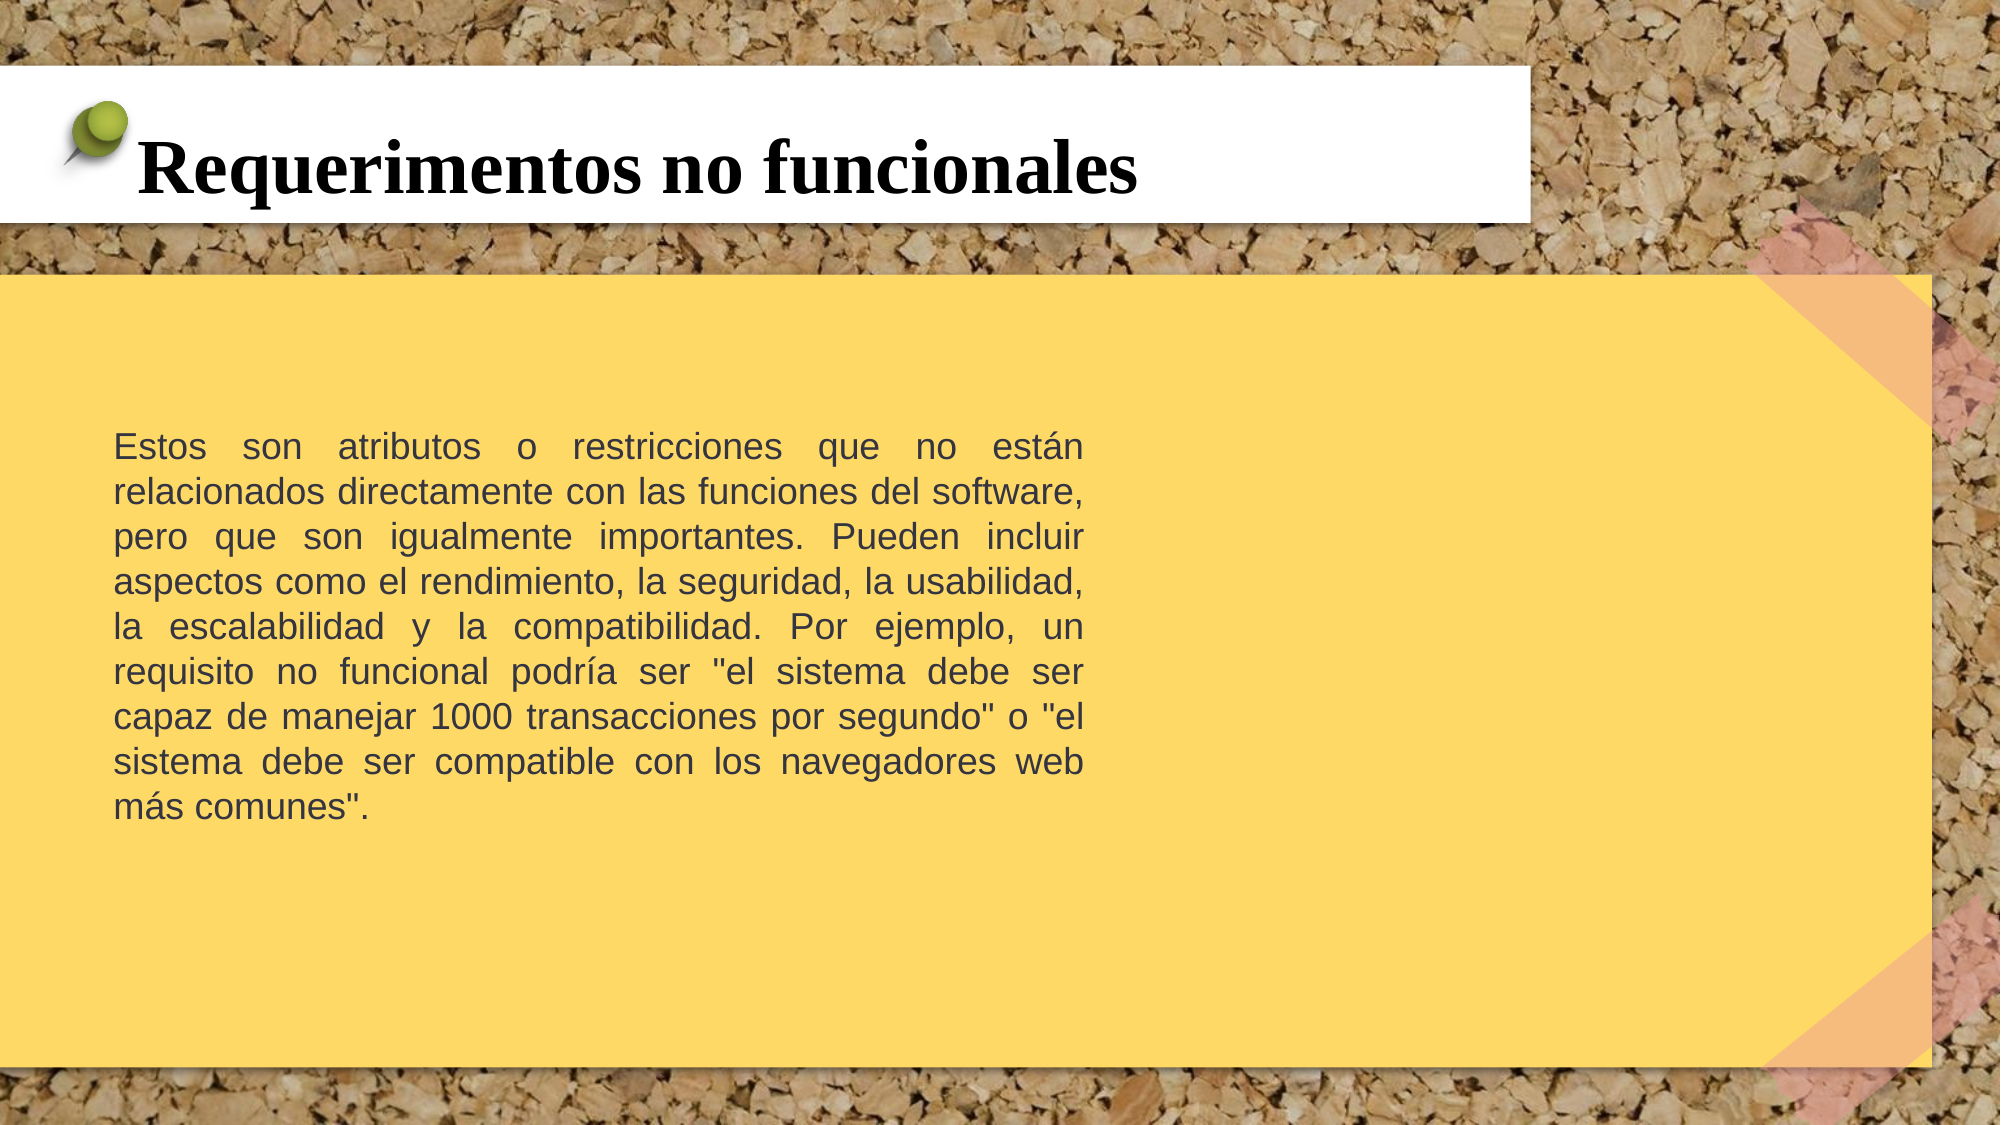

# Requerimentos no funcionales
Estos son atributos o restricciones que no están relacionados directamente con las funciones del software, pero que son igualmente importantes. Pueden incluir aspectos como el rendimiento, la seguridad, la usabilidad, la escalabilidad y la compatibilidad. Por ejemplo, un requisito no funcional podría ser "el sistema debe ser capaz de manejar 1000 transacciones por segundo" o "el sistema debe ser compatible con los navegadores web más comunes".